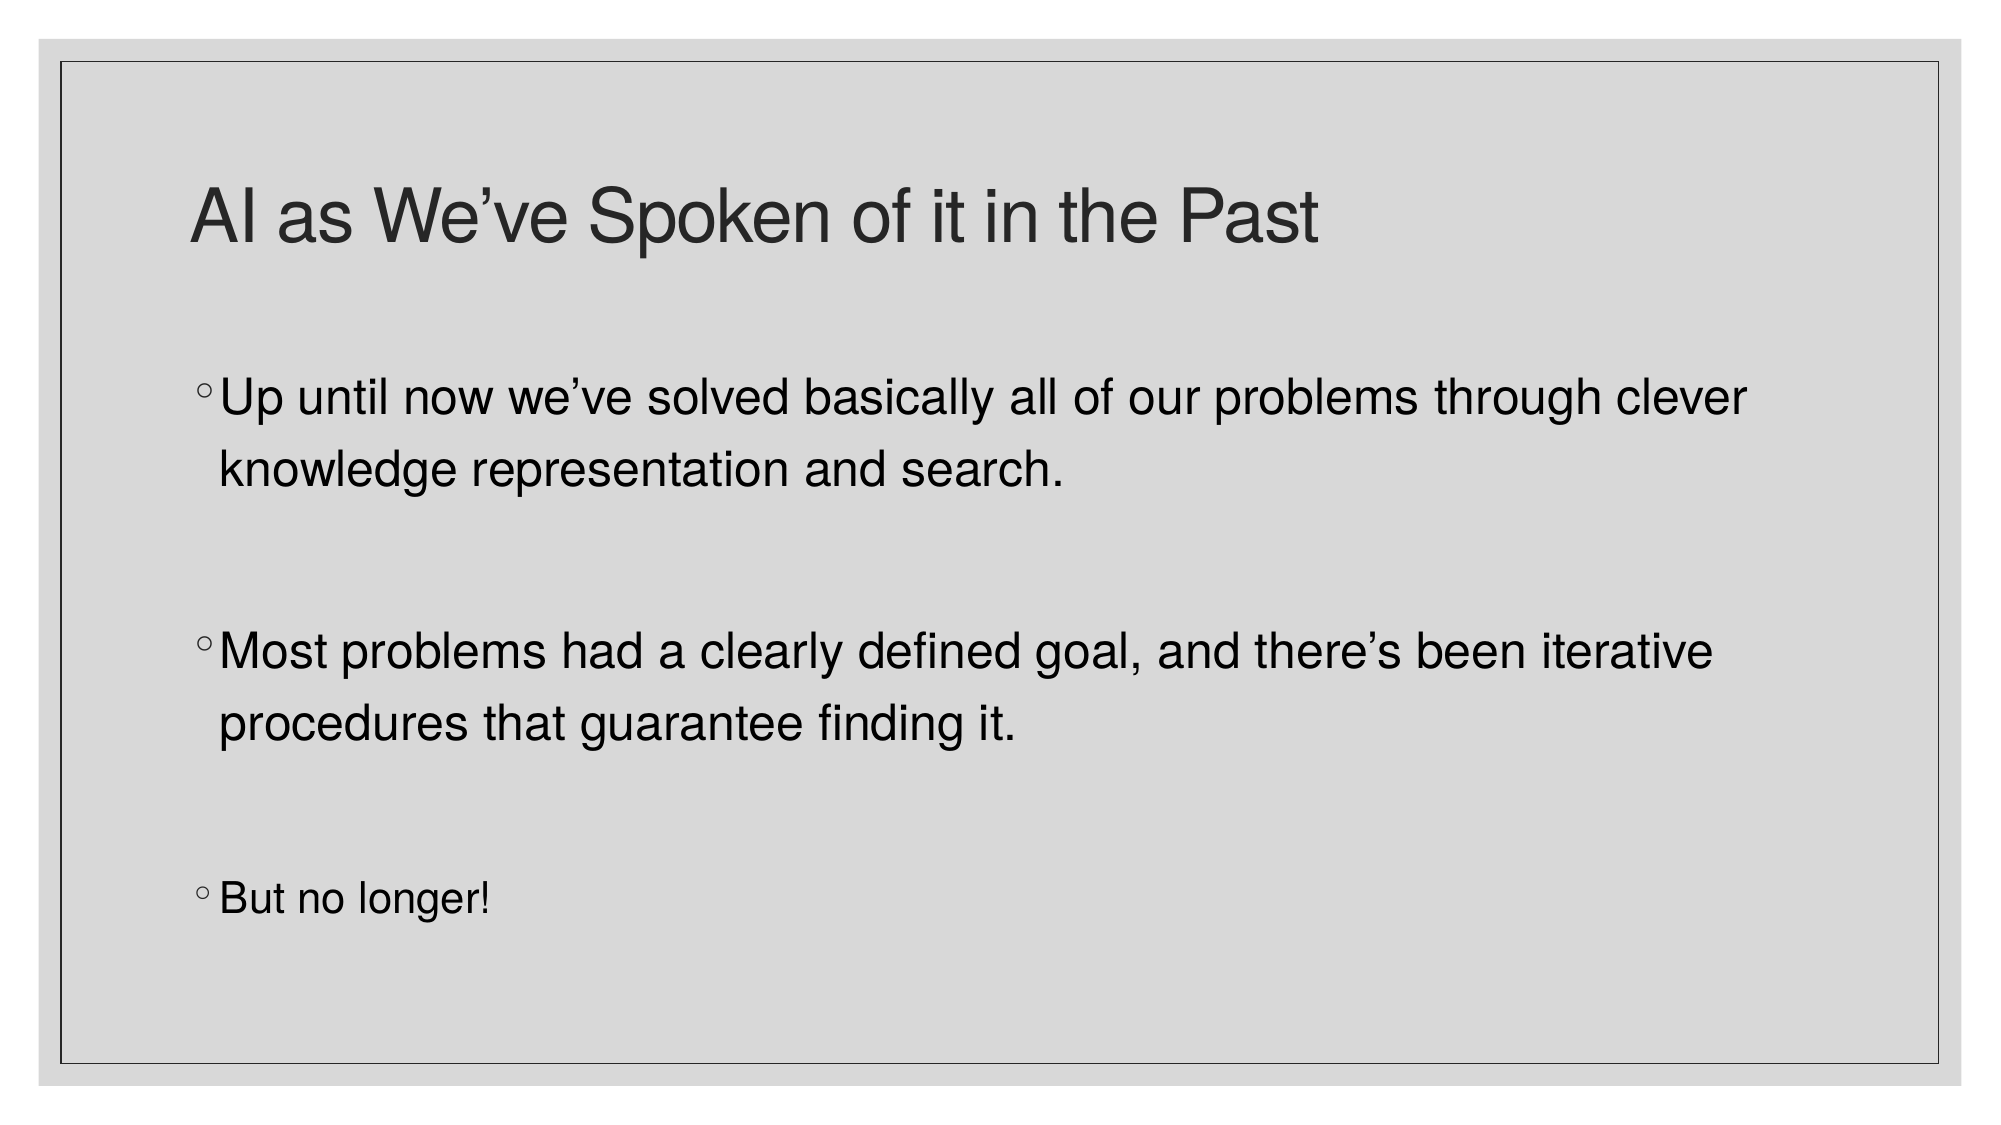

# AI as We’ve Spoken of it in the Past
Up until now we’ve solved basically all of our problems through clever knowledge representation and search.

Most problems had a clearly defined goal, and there’s been iterative procedures that guarantee finding it.

But no longer!